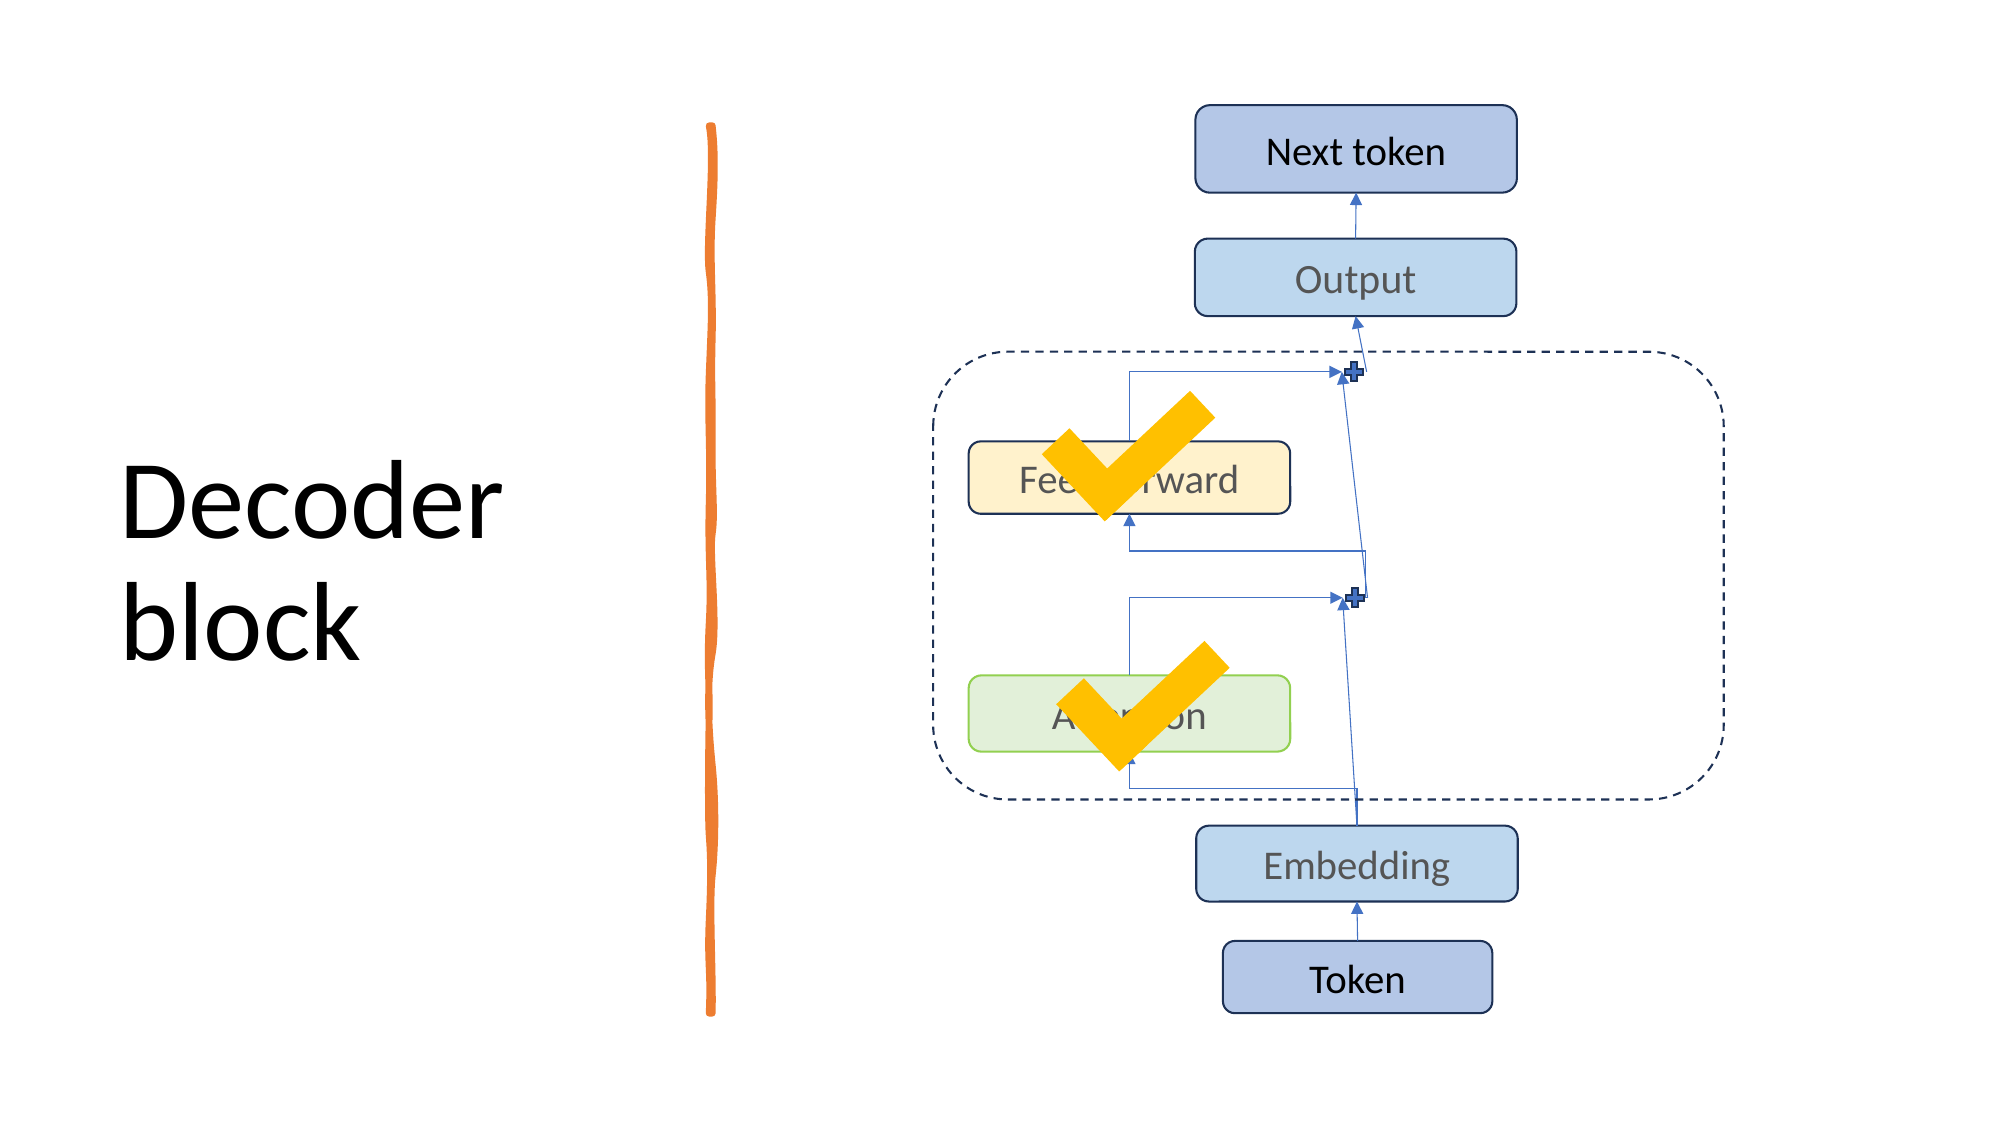

Next token
Output

Feed forward

Attention
Embedding
Token
# Decoder block